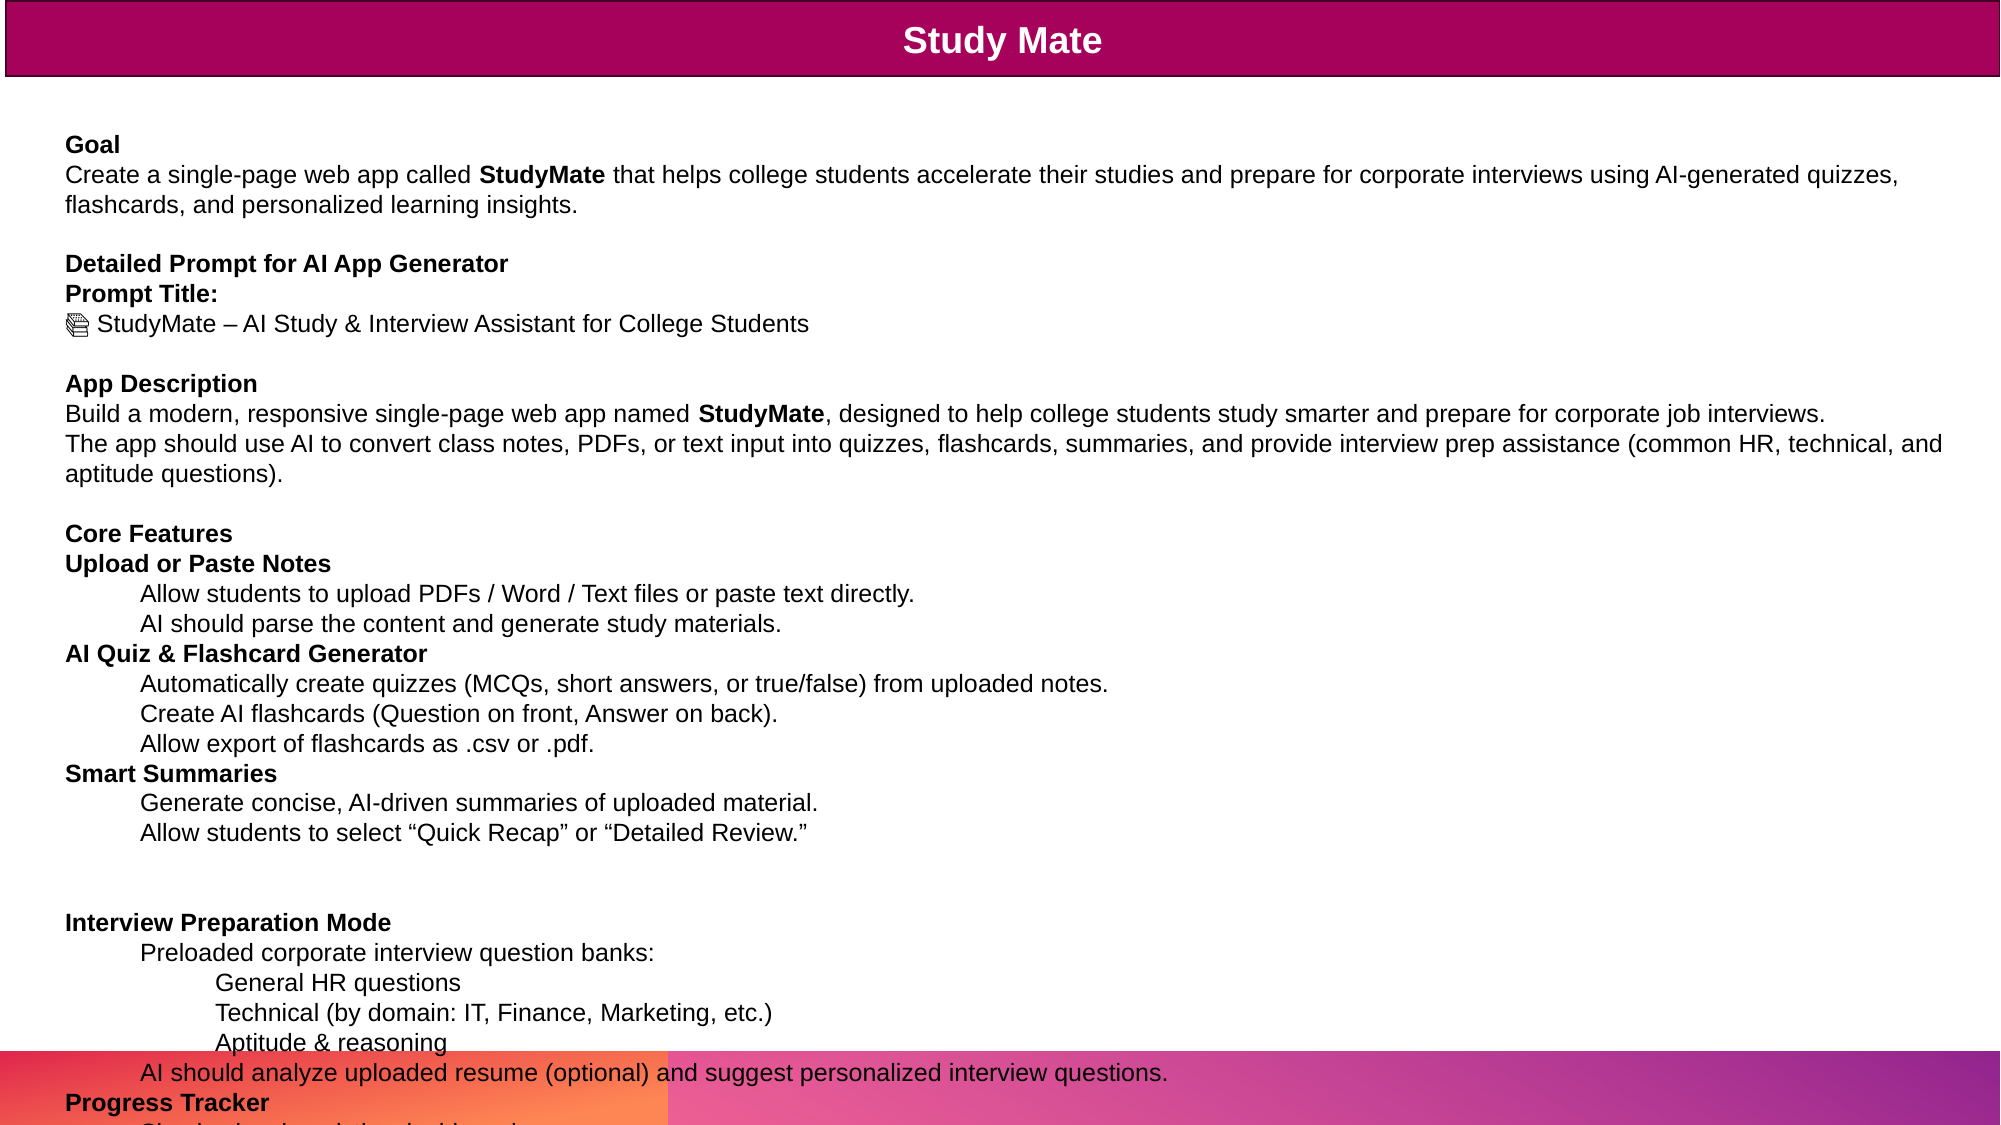

Study Mate
Goal
Create a single-page web app called StudyMate that helps college students accelerate their studies and prepare for corporate interviews using AI-generated quizzes, flashcards, and personalized learning insights.
Detailed Prompt for AI App Generator
Prompt Title:
📚 StudyMate – AI Study & Interview Assistant for College Students
App Description
Build a modern, responsive single-page web app named StudyMate, designed to help college students study smarter and prepare for corporate job interviews.
The app should use AI to convert class notes, PDFs, or text input into quizzes, flashcards, summaries, and provide interview prep assistance (common HR, technical, and aptitude questions).

Core Features
Upload or Paste Notes
Allow students to upload PDFs / Word / Text files or paste text directly.
AI should parse the content and generate study materials.
AI Quiz & Flashcard Generator
Automatically create quizzes (MCQs, short answers, or true/false) from uploaded notes.
Create AI flashcards (Question on front, Answer on back).
Allow export of flashcards as .csv or .pdf.
Smart Summaries
Generate concise, AI-driven summaries of uploaded material.
Allow students to select “Quick Recap” or “Detailed Review.”

Interview Preparation Mode
Preloaded corporate interview question banks:
General HR questions
Technical (by domain: IT, Finance, Marketing, etc.)
Aptitude & reasoning
AI should analyze uploaded resume (optional) and suggest personalized interview questions.
Progress Tracker
Simple visual analytics dashboard:
Number of quizzes attempted
Accuracy %
Weak topic areas (based on quiz performance)
Suggested improvement areas.
AI Chat Assistant
Integrated chatbot: “Ask StudyMate” for any question based on uploaded content.
Supports follow-up questions and rephrased explanations.
UI & UX Requirements
Modern single-page layout using React.js (or Next.js) + Tailwind CSS.
Soft pastel theme (blue/white/green focus-friendly colors).
Sections in scrollable format:
Header → Upload Notes → Flashcards/Quiz → Interview Prep → Analytics → Chat.
Include icons & light animations (Fluent UI preferred).
Tech Stack (suggested)
Frontend: React.js + Tailwind CSS
AI Backend: OpenAI API (or local LLM API placeholder)
Storage: LocalStorage / Firebase for user progress
Optional: Audio-based notes